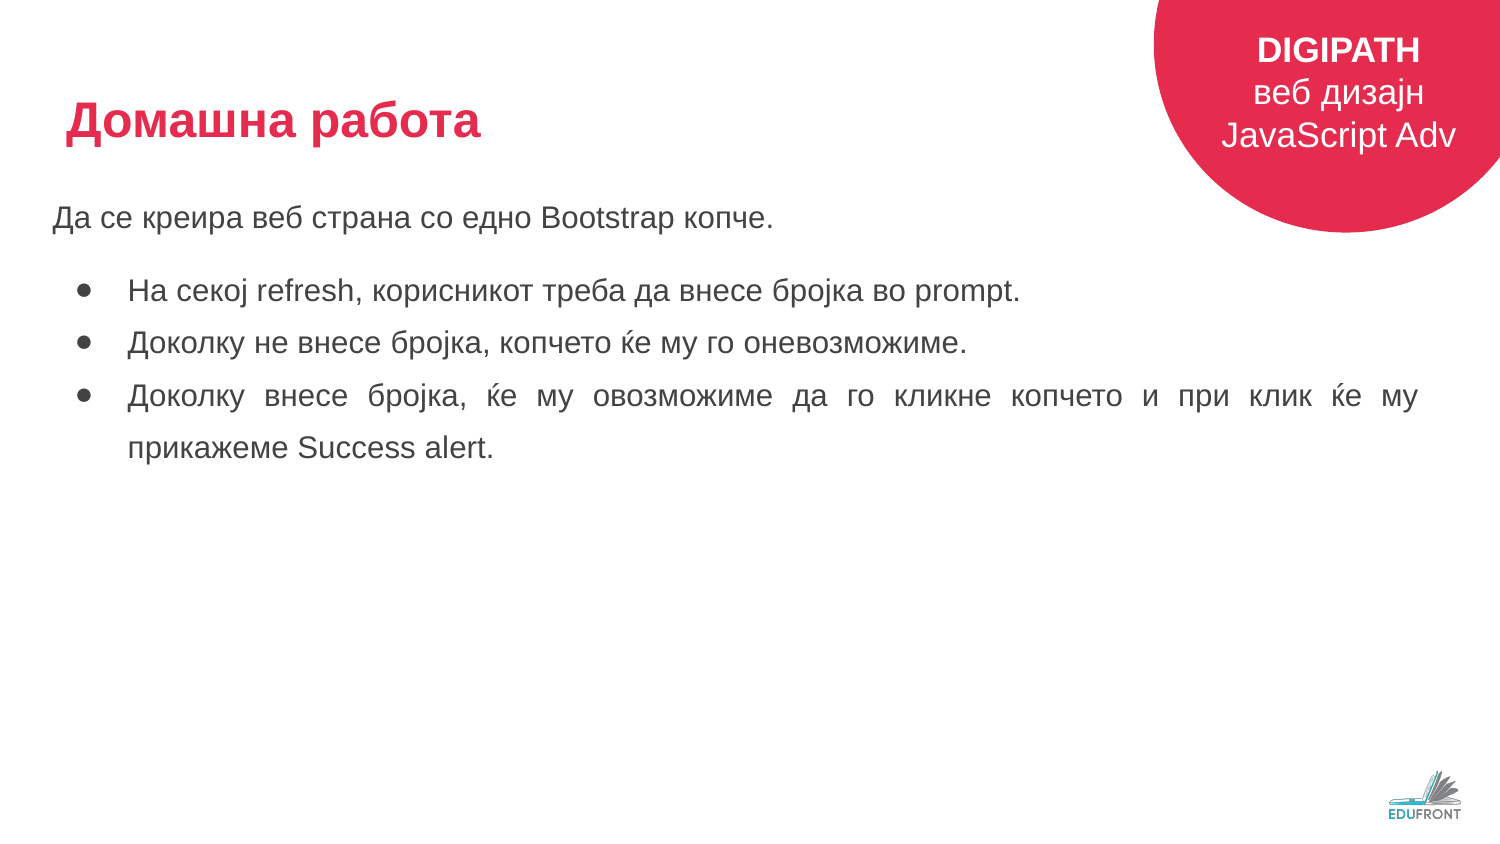

# Домашна работа
Да се креира веб страна со едно Bootstrap копче.
На секој refresh, корисникот треба да внесе бројка во prompt.
Доколку не внесе бројка, копчето ќе му го оневозможиме.
Доколку внесе бројка, ќе му овозможиме да го кликне копчето и при клик ќе му прикажеме Success alert.